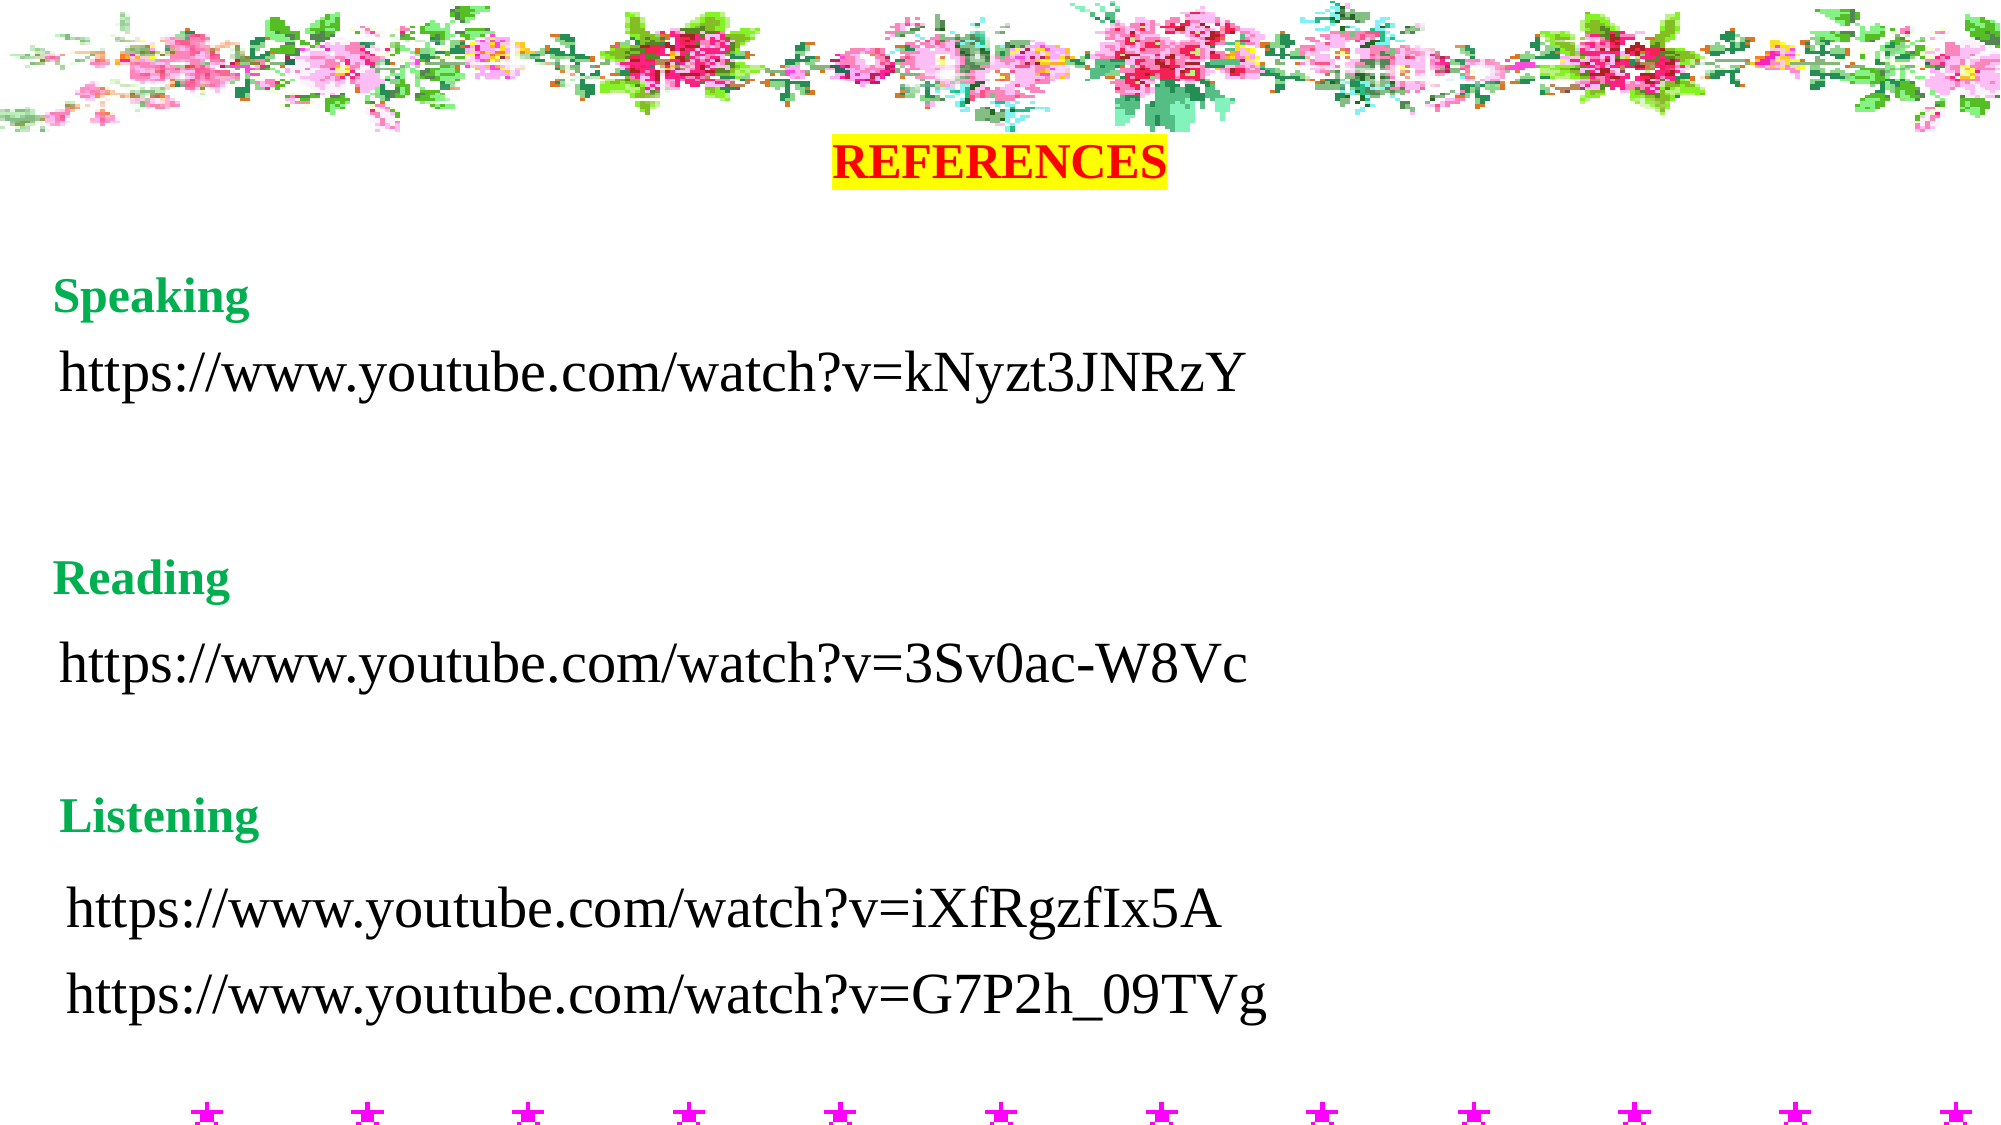

REFERENCES
Speaking
https://www.youtube.com/watch?v=kNyzt3JNRzY
Reading
https://www.youtube.com/watch?v=3Sv0ac-W8Vc
Listening
https://www.youtube.com/watch?v=iXfRgzfIx5A
https://www.youtube.com/watch?v=G7P2h_09TVg